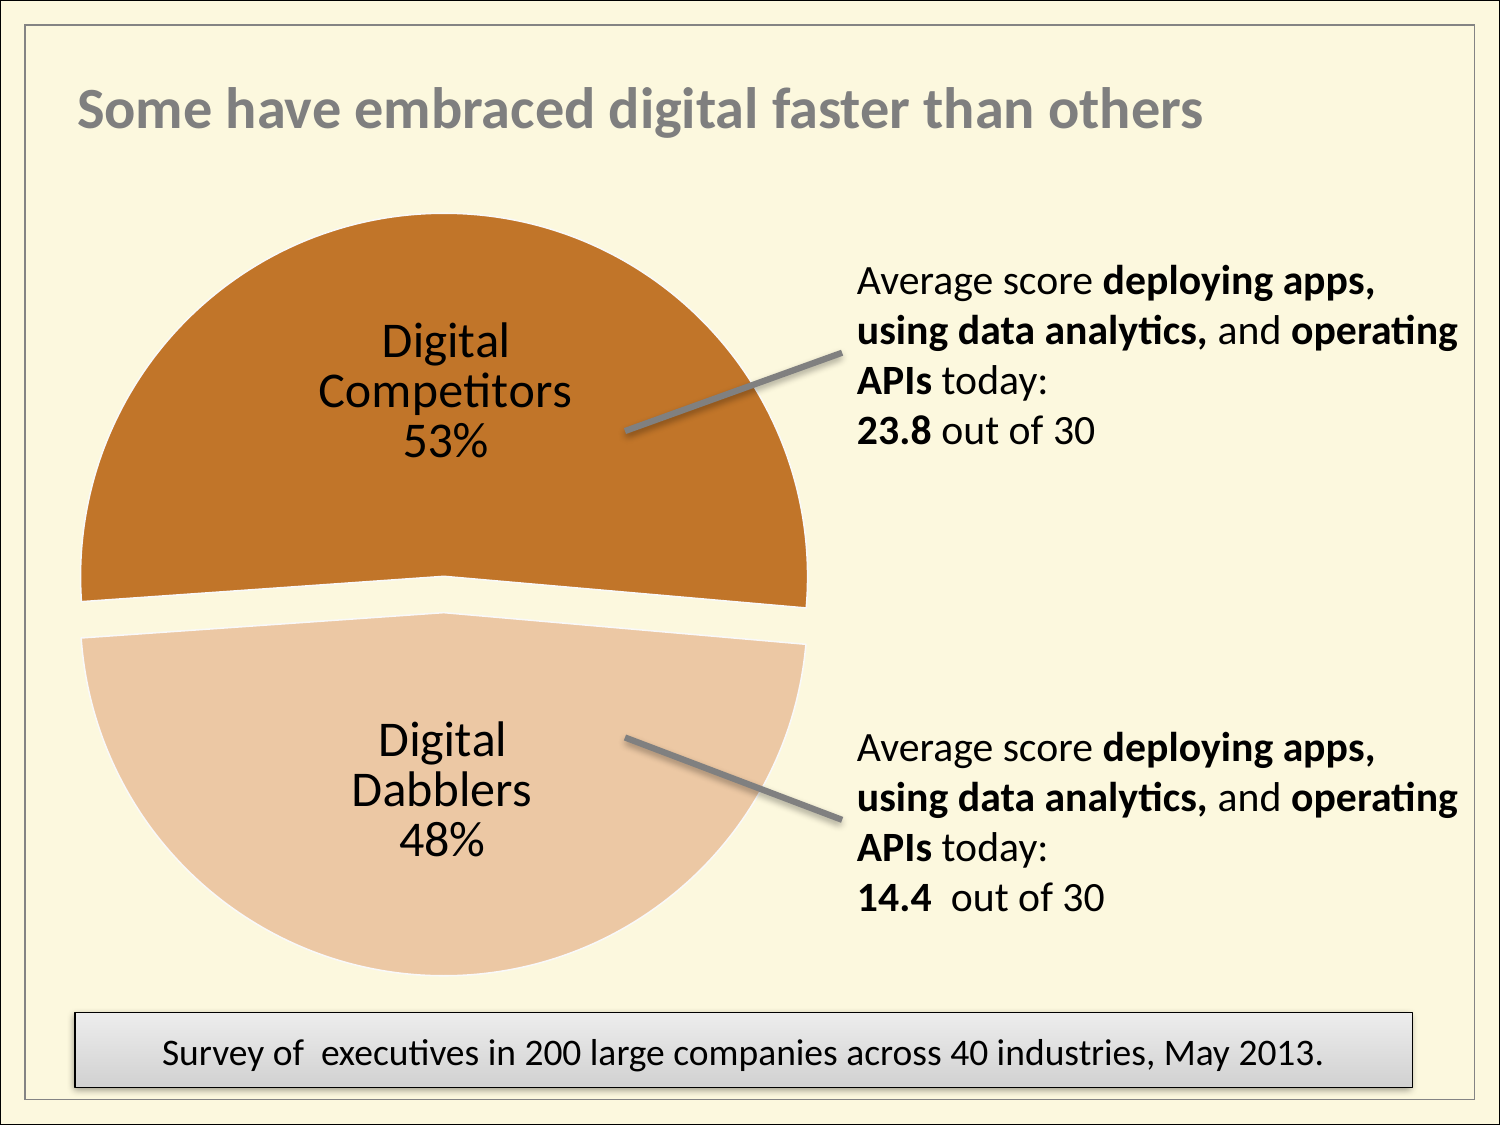

Some have embraced digital faster than others

### Chart

| Category |  |
|---|---|
| Digital Dabblers | 95.0 |
| Digital Competitors | 105.0 |
Average score deploying apps, using data analytics, and operating APIs today:
23.8 out of 30
Average score deploying apps, using data analytics, and operating APIs today:
14.4  out of 30
Survey of  executives in 200 large companies across 40 industries, May 2013.